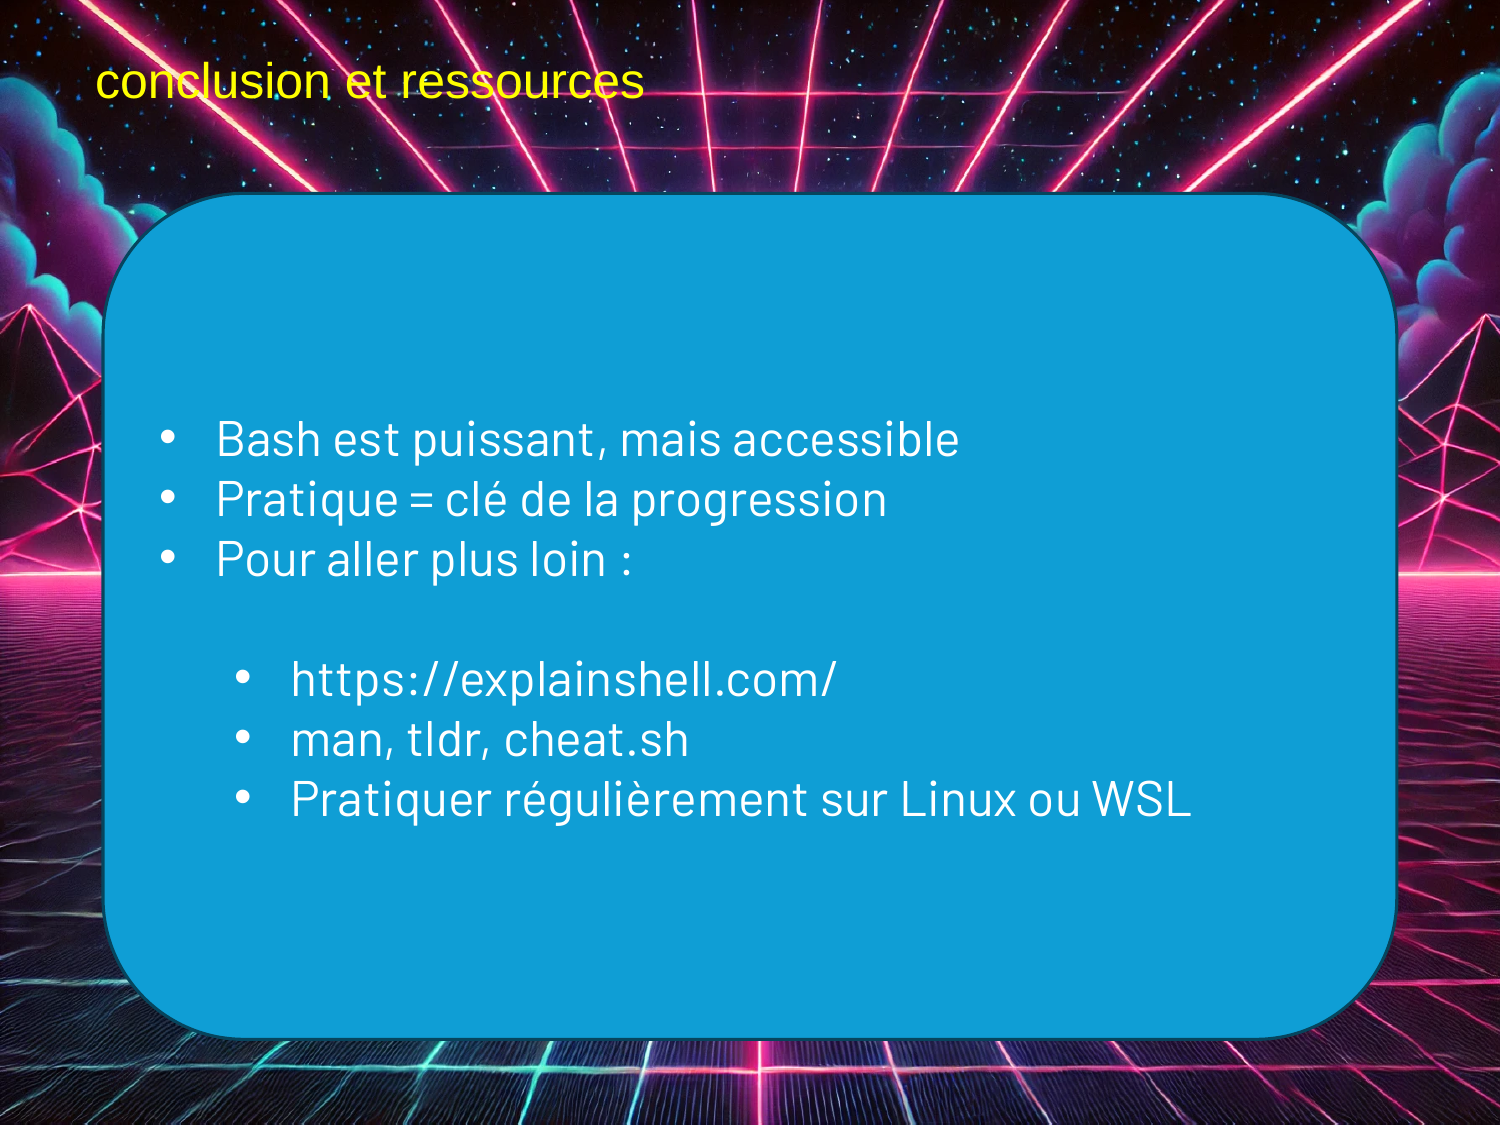

conclusion et ressources
Bash est puissant, mais accessible
Pratique = clé de la progression
Pour aller plus loin :

https://explainshell.com/
man, tldr, cheat.sh
Pratiquer régulièrement sur Linux ou WSL